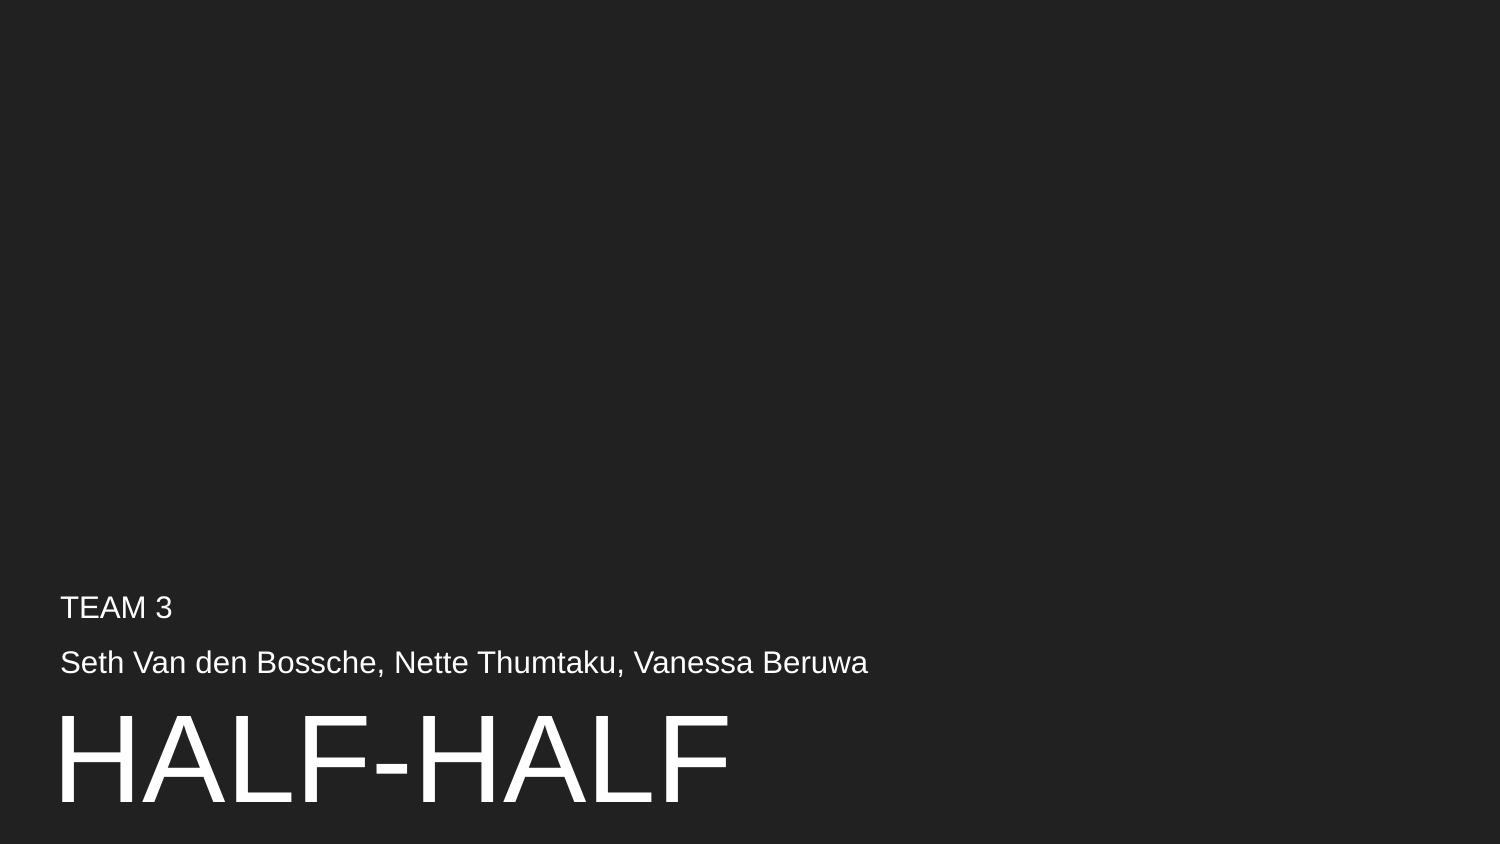

# HALF-HALF
TEAM 3

Seth Van den Bossche, Nette Thumtaku, Vanessa Beruwa